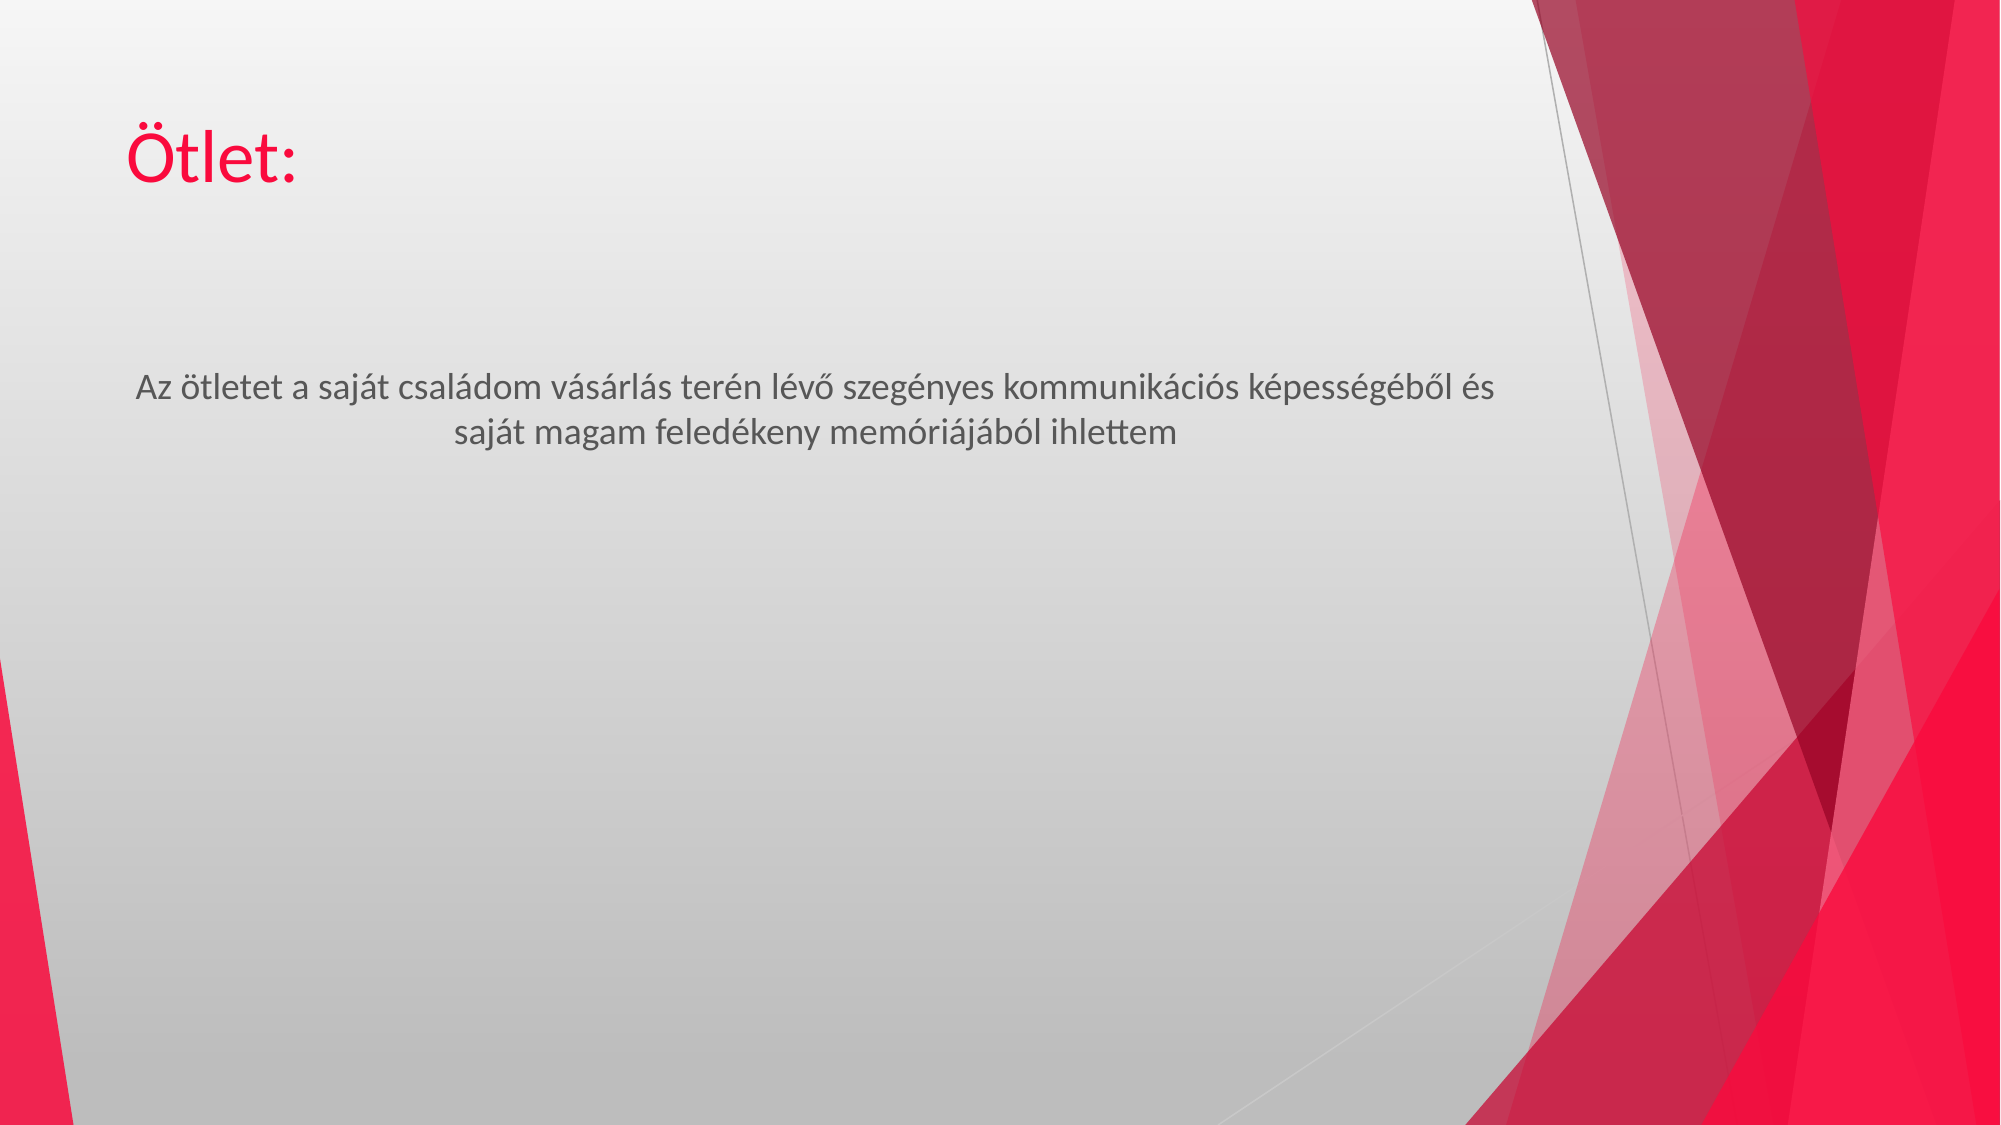

# Ötlet:
Az ötletet a saját családom vásárlás terén lévő szegényes kommunikációs képességéből és saját magam feledékeny memóriájából ihlettem